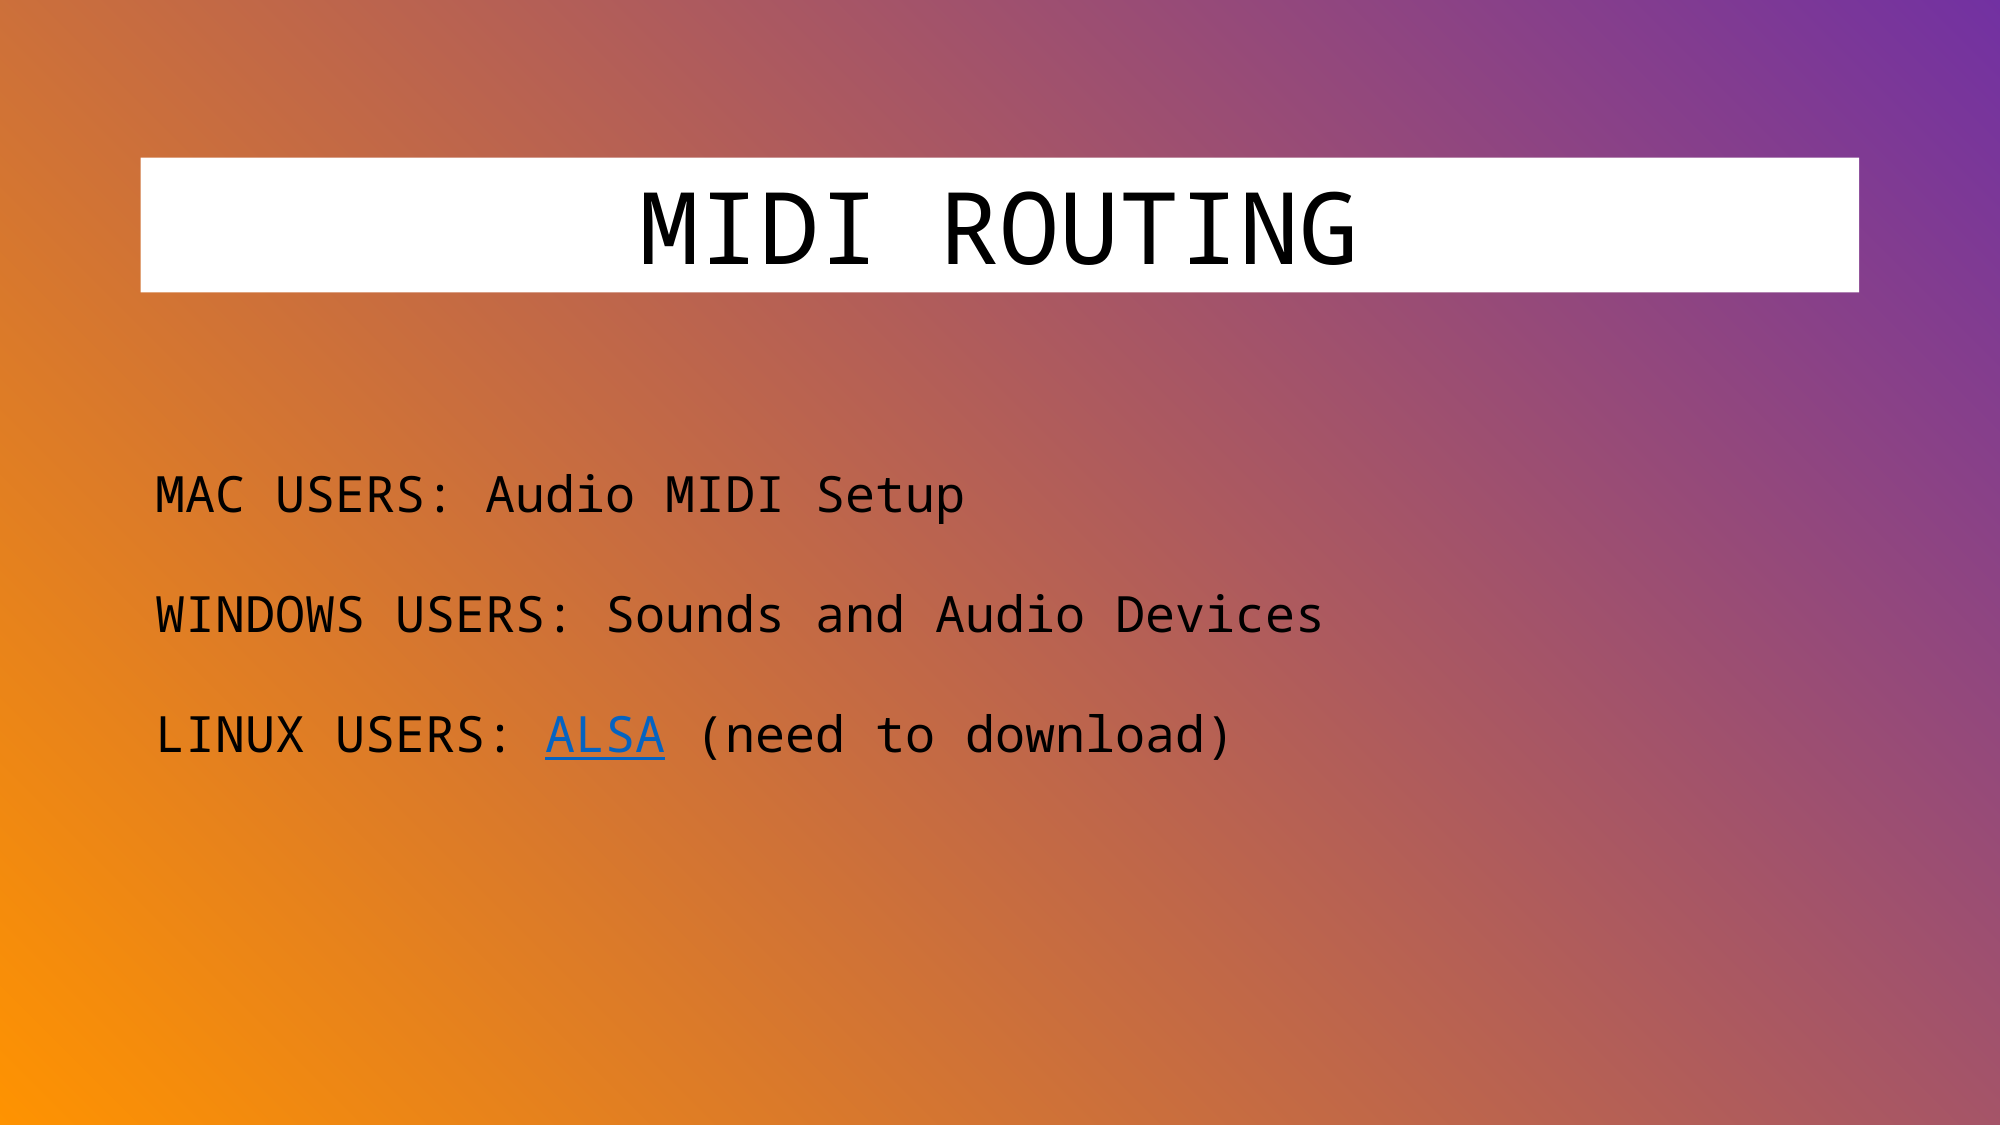

MIDI ROUTING
MAC USERS: Audio MIDI Setup

WINDOWS USERS: Sounds and Audio Devices

LINUX USERS: ALSA (need to download)